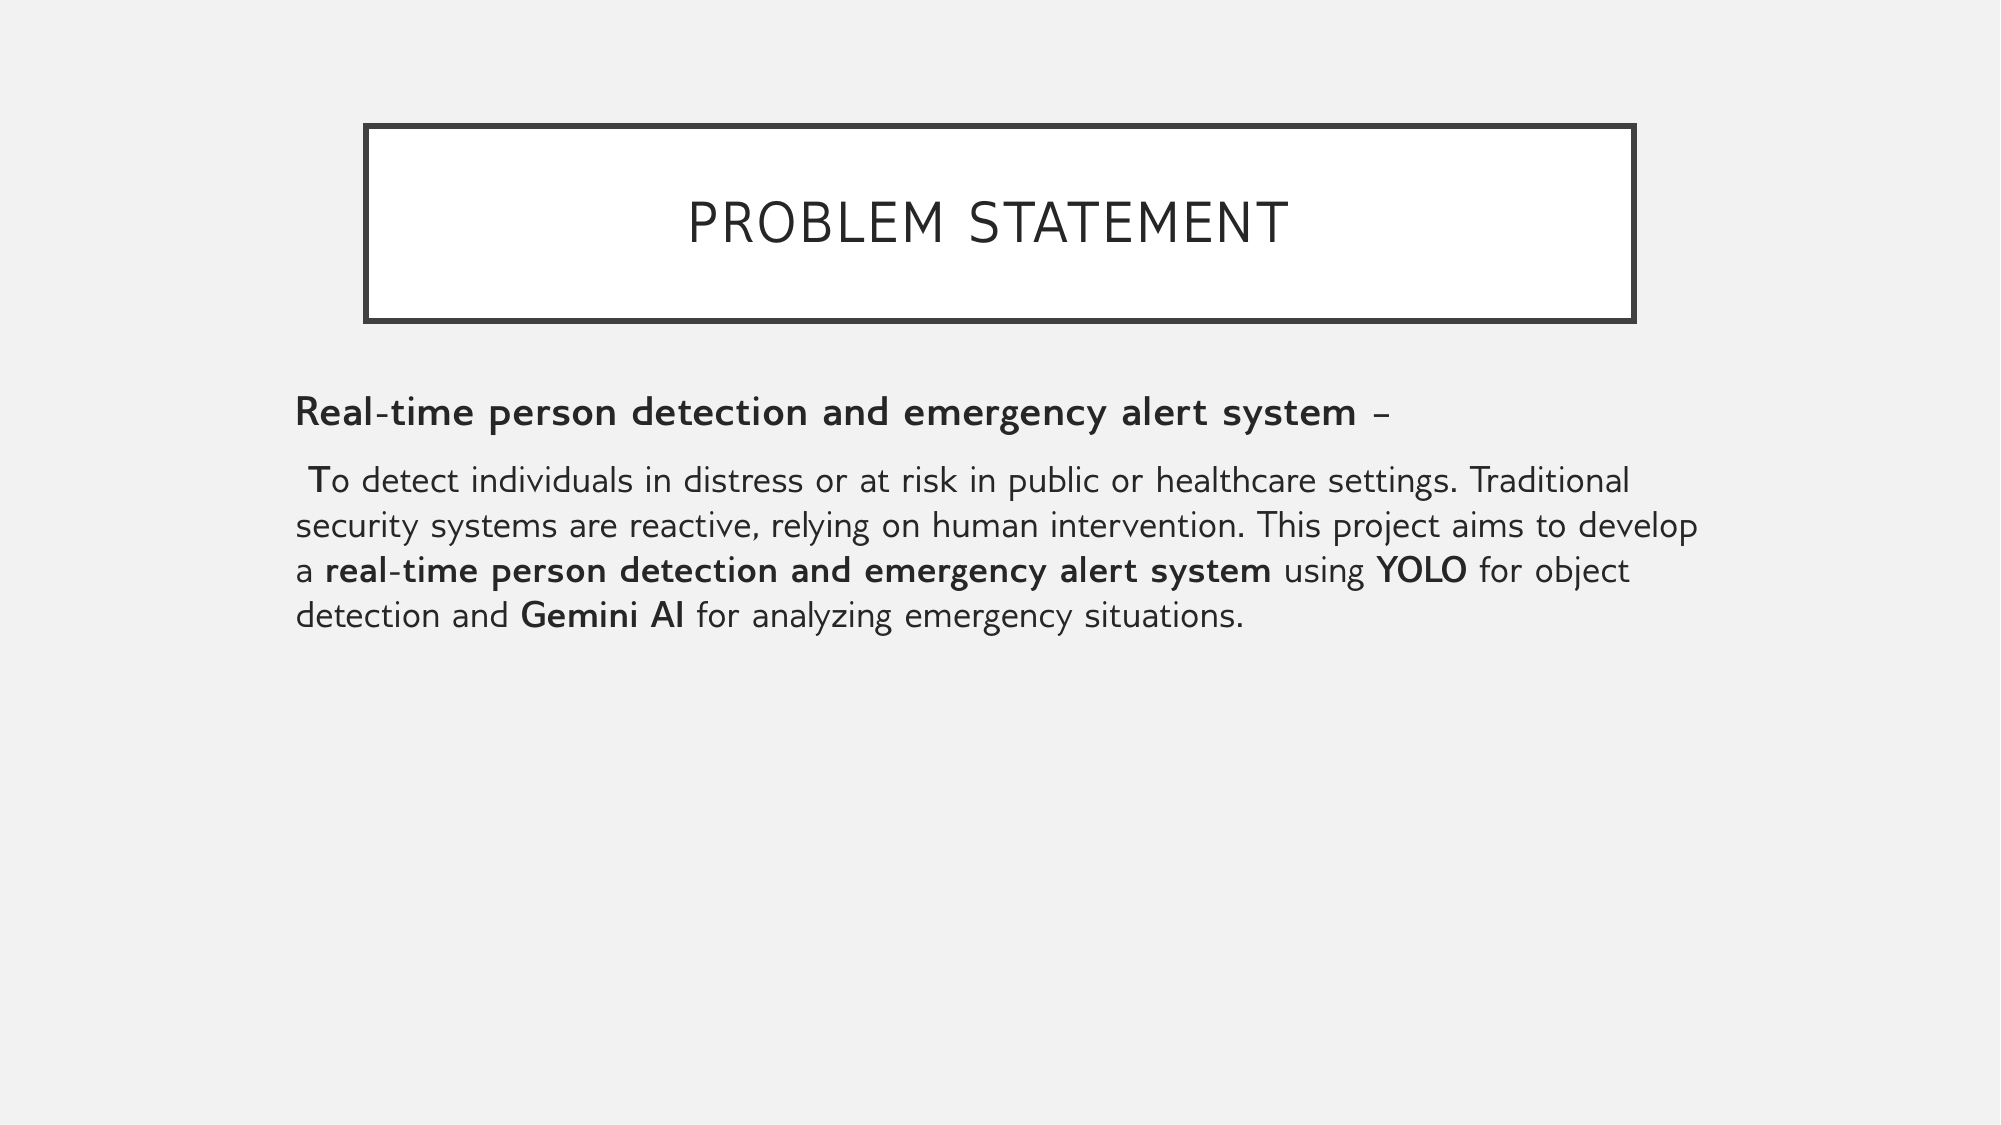

# PROBLEM STATEMENT
Real-time person detection and emergency alert system –
 To detect individuals in distress or at risk in public or healthcare settings. Traditional security systems are reactive, relying on human intervention. This project aims to develop a real-time person detection and emergency alert system using YOLO for object detection and Gemini AI for analyzing emergency situations.